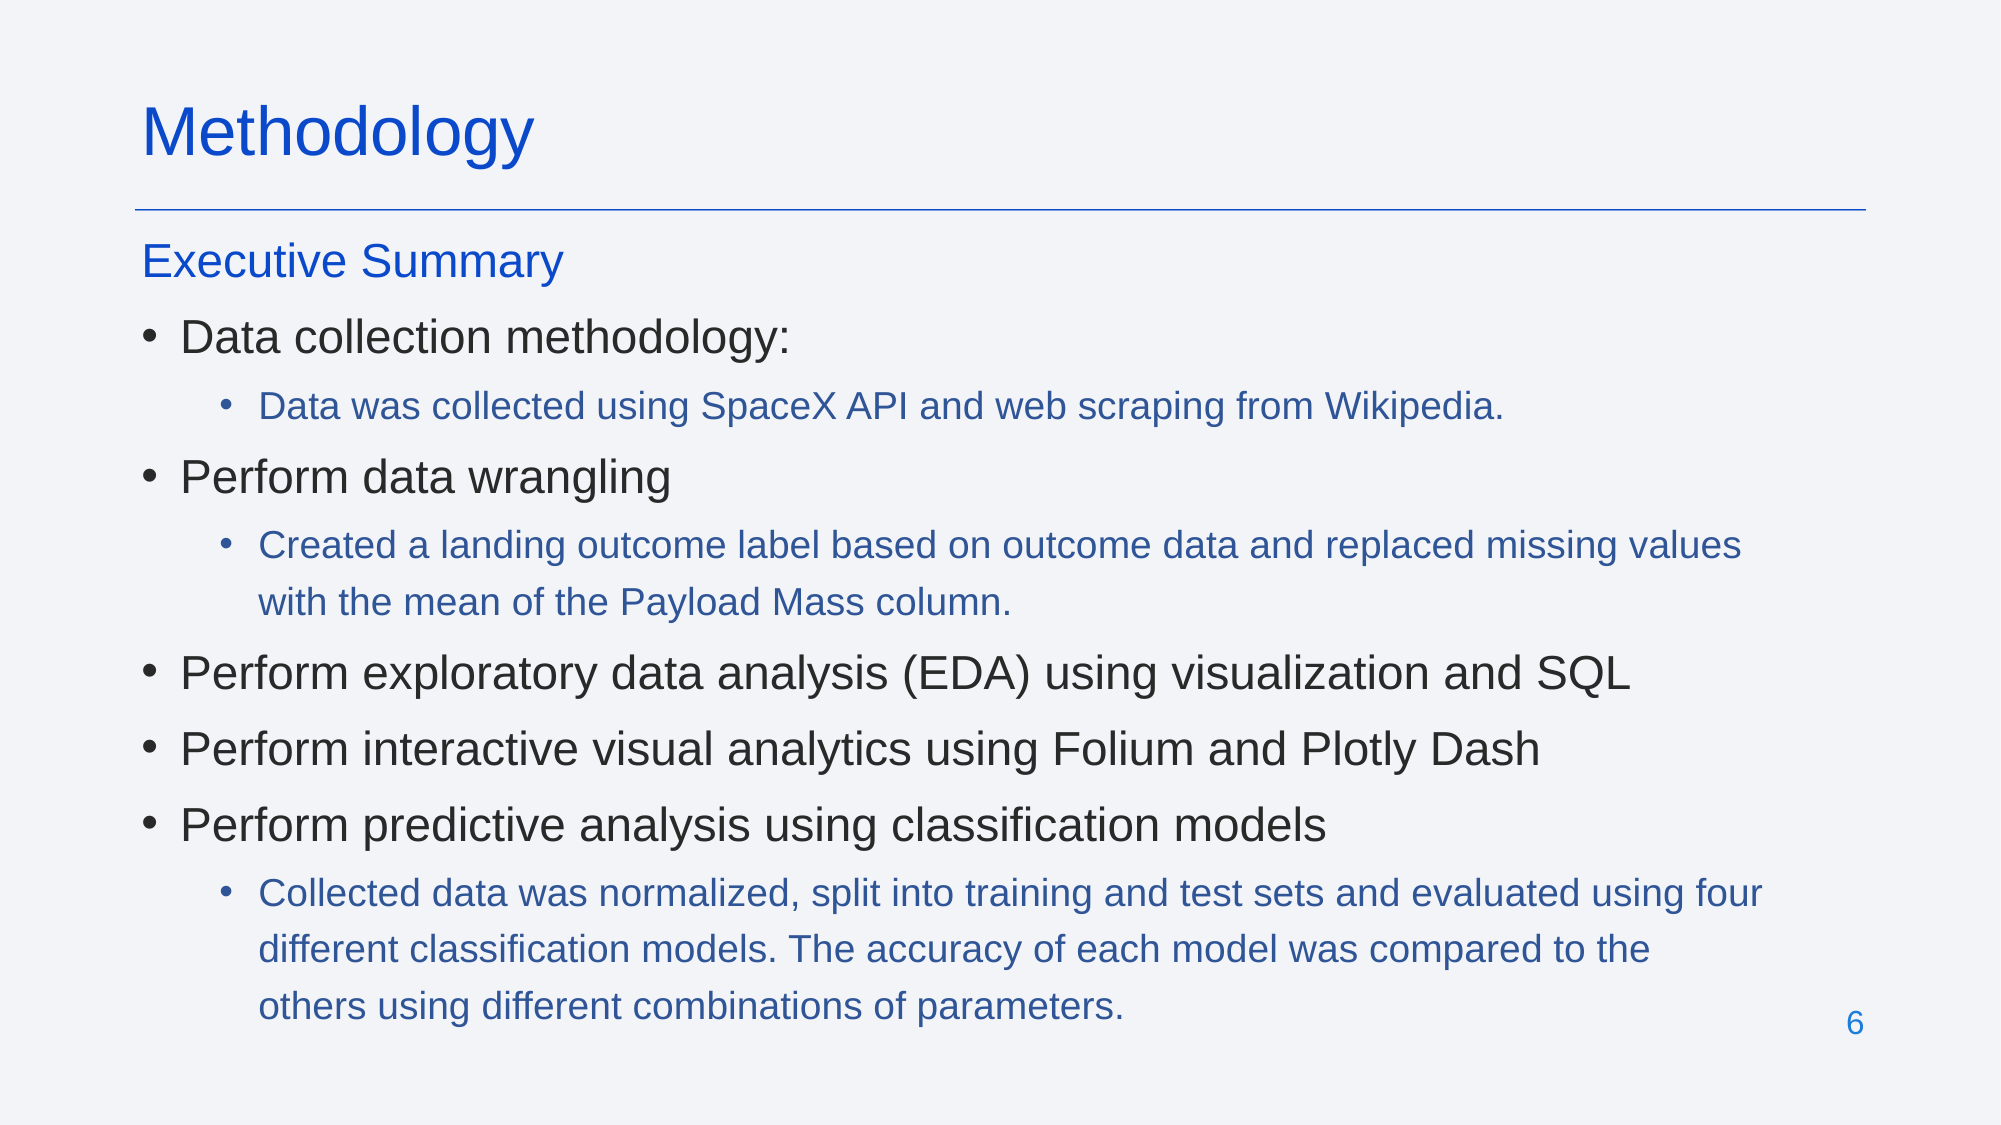

Methodology
Executive Summary
Data collection methodology:
Data was collected using SpaceX API and web scraping from Wikipedia.
Perform data wrangling
Created a landing outcome label based on outcome data and replaced missing values with the mean of the Payload Mass column.
Perform exploratory data analysis (EDA) using visualization and SQL
Perform interactive visual analytics using Folium and Plotly Dash
Perform predictive analysis using classification models
Collected data was normalized, split into training and test sets and evaluated using four different classification models. The accuracy of each model was compared to the others using different combinations of parameters.

6